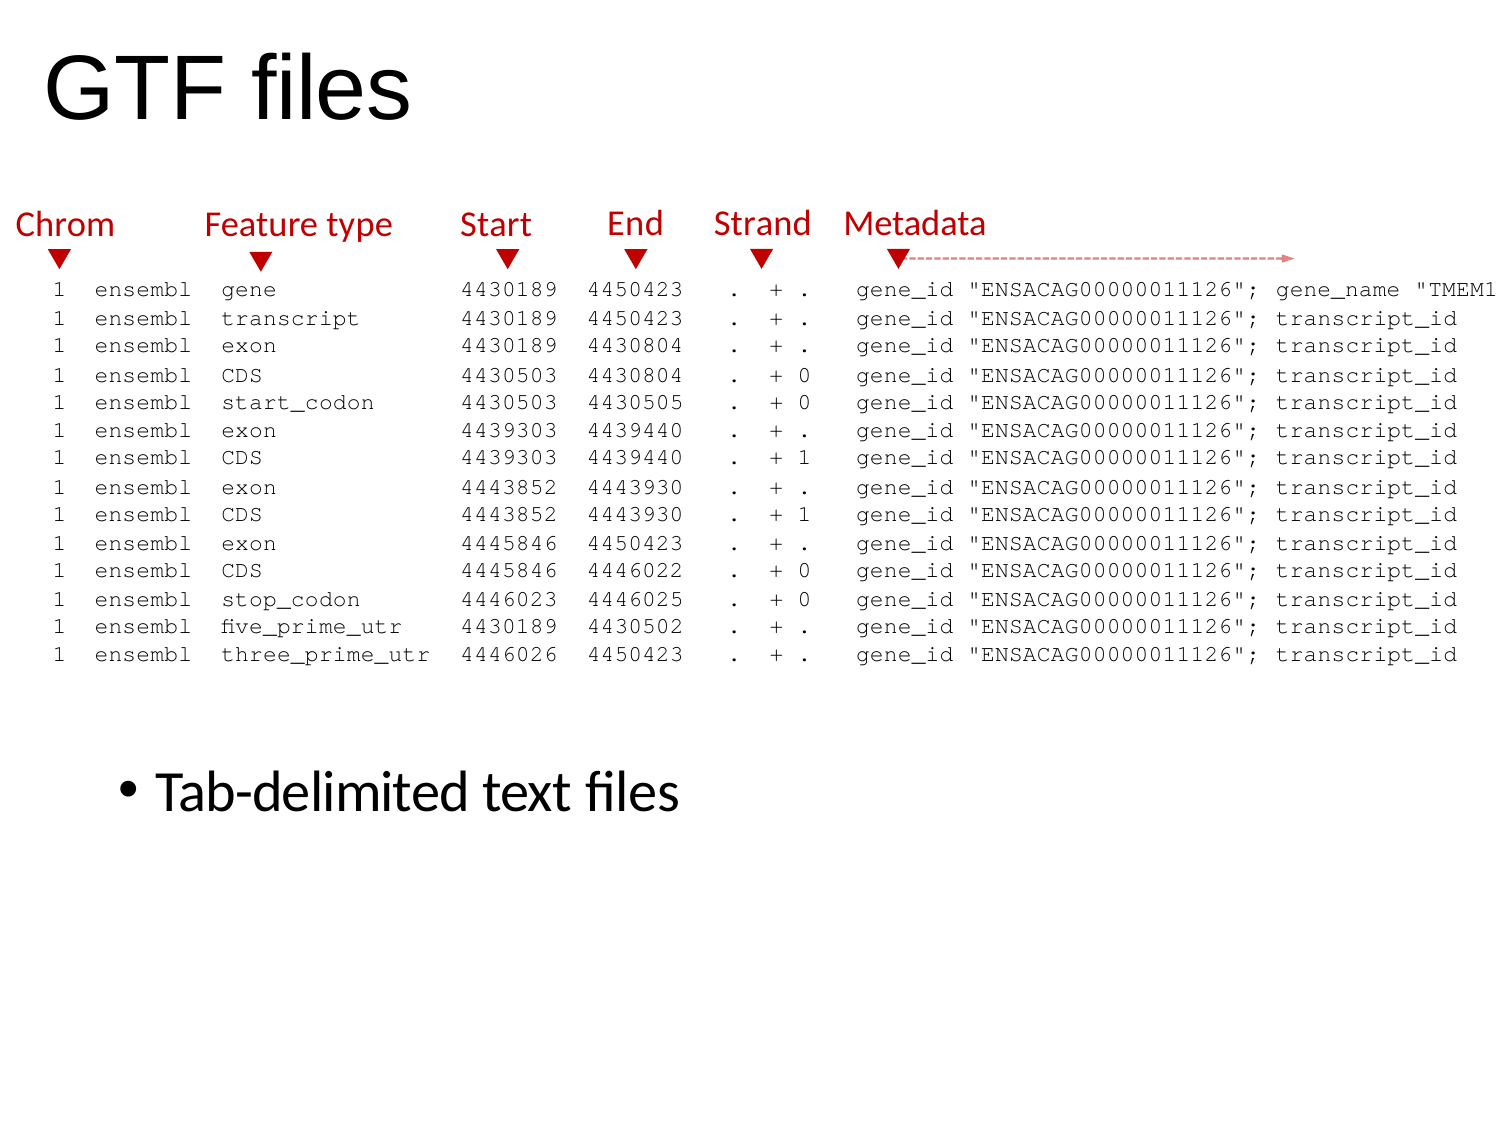

# GTF files
End	Strand
Metadata
Chrom
Feature type
Start

| 1 | ensembl | gene | 4430189 | 4450423 . + | . | gene\_id | "ENSACAG00000011126"; | gene\_name "TMEM1 |
| --- | --- | --- | --- | --- | --- | --- | --- | --- |
| 1 | ensembl | transcript | 4430189 | 4450423 . + | . | gene\_id | "ENSACAG00000011126"; | transcript\_id |
| 1 | ensembl | exon | 4430189 | 4430804 . + | . | gene\_id | "ENSACAG00000011126"; | transcript\_id |
| 1 | ensembl | CDS | 4430503 | 4430804 . + | 0 | gene\_id | "ENSACAG00000011126"; | transcript\_id |
| 1 | ensembl | start\_codon | 4430503 | 4430505 . + | 0 | gene\_id | "ENSACAG00000011126"; | transcript\_id |
| 1 | ensembl | exon | 4439303 | 4439440 . + | . | gene\_id | "ENSACAG00000011126"; | transcript\_id |
| 1 | ensembl | CDS | 4439303 | 4439440 . + | 1 | gene\_id | "ENSACAG00000011126"; | transcript\_id |
| 1 | ensembl | exon | 4443852 | 4443930 . + | . | gene\_id | "ENSACAG00000011126"; | transcript\_id |
| 1 | ensembl | CDS | 4443852 | 4443930 . + | 1 | gene\_id | "ENSACAG00000011126"; | transcript\_id |
| 1 | ensembl | exon | 4445846 | 4450423 . + | . | gene\_id | "ENSACAG00000011126"; | transcript\_id |
| 1 | ensembl | CDS | 4445846 | 4446022 . + | 0 | gene\_id | "ENSACAG00000011126"; | transcript\_id |
| 1 | ensembl | stop\_codon | 4446023 | 4446025 . + | 0 | gene\_id | "ENSACAG00000011126"; | transcript\_id |
| 1 | ensembl | five\_prime\_utr | 4430189 | 4430502 . + | . | gene\_id | "ENSACAG00000011126"; | transcript\_id |
| 1 | ensembl | three\_prime\_utr | 4446026 | 4450423 . + | . | gene\_id | "ENSACAG00000011126"; | transcript\_id |
Tab-delimited text files